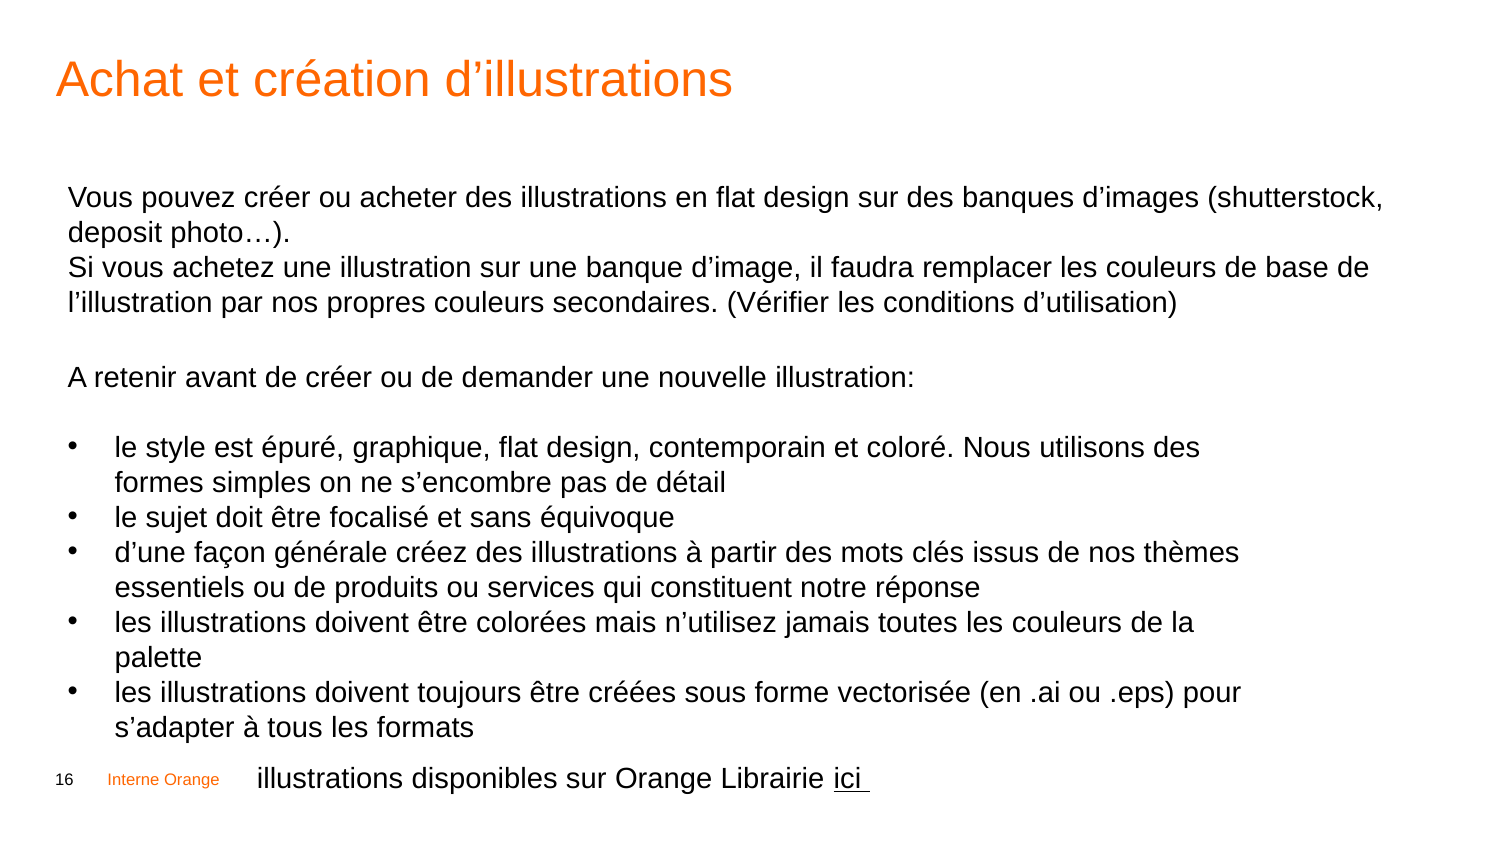

Achat et création d’illustrations
Vous pouvez créer ou acheter des illustrations en flat design sur des banques d’images (shutterstock, deposit photo…).
Si vous achetez une illustration sur une banque d’image, il faudra remplacer les couleurs de base de l’illustration par nos propres couleurs secondaires. (Vérifier les conditions d’utilisation)
A retenir avant de créer ou de demander une nouvelle illustration:

le style est épuré, graphique, flat design, contemporain et coloré. Nous utilisons des formes simples on ne s’encombre pas de détail
le sujet doit être focalisé et sans équivoque
d’une façon générale créez des illustrations à partir des mots clés issus de nos thèmes essentiels ou de produits ou services qui constituent notre réponse
les illustrations doivent être colorées mais n’utilisez jamais toutes les couleurs de la palette
les illustrations doivent toujours être créées sous forme vectorisée (en .ai ou .eps) pour s’adapter à tous les formats
illustrations disponibles sur Orange Librairie ici